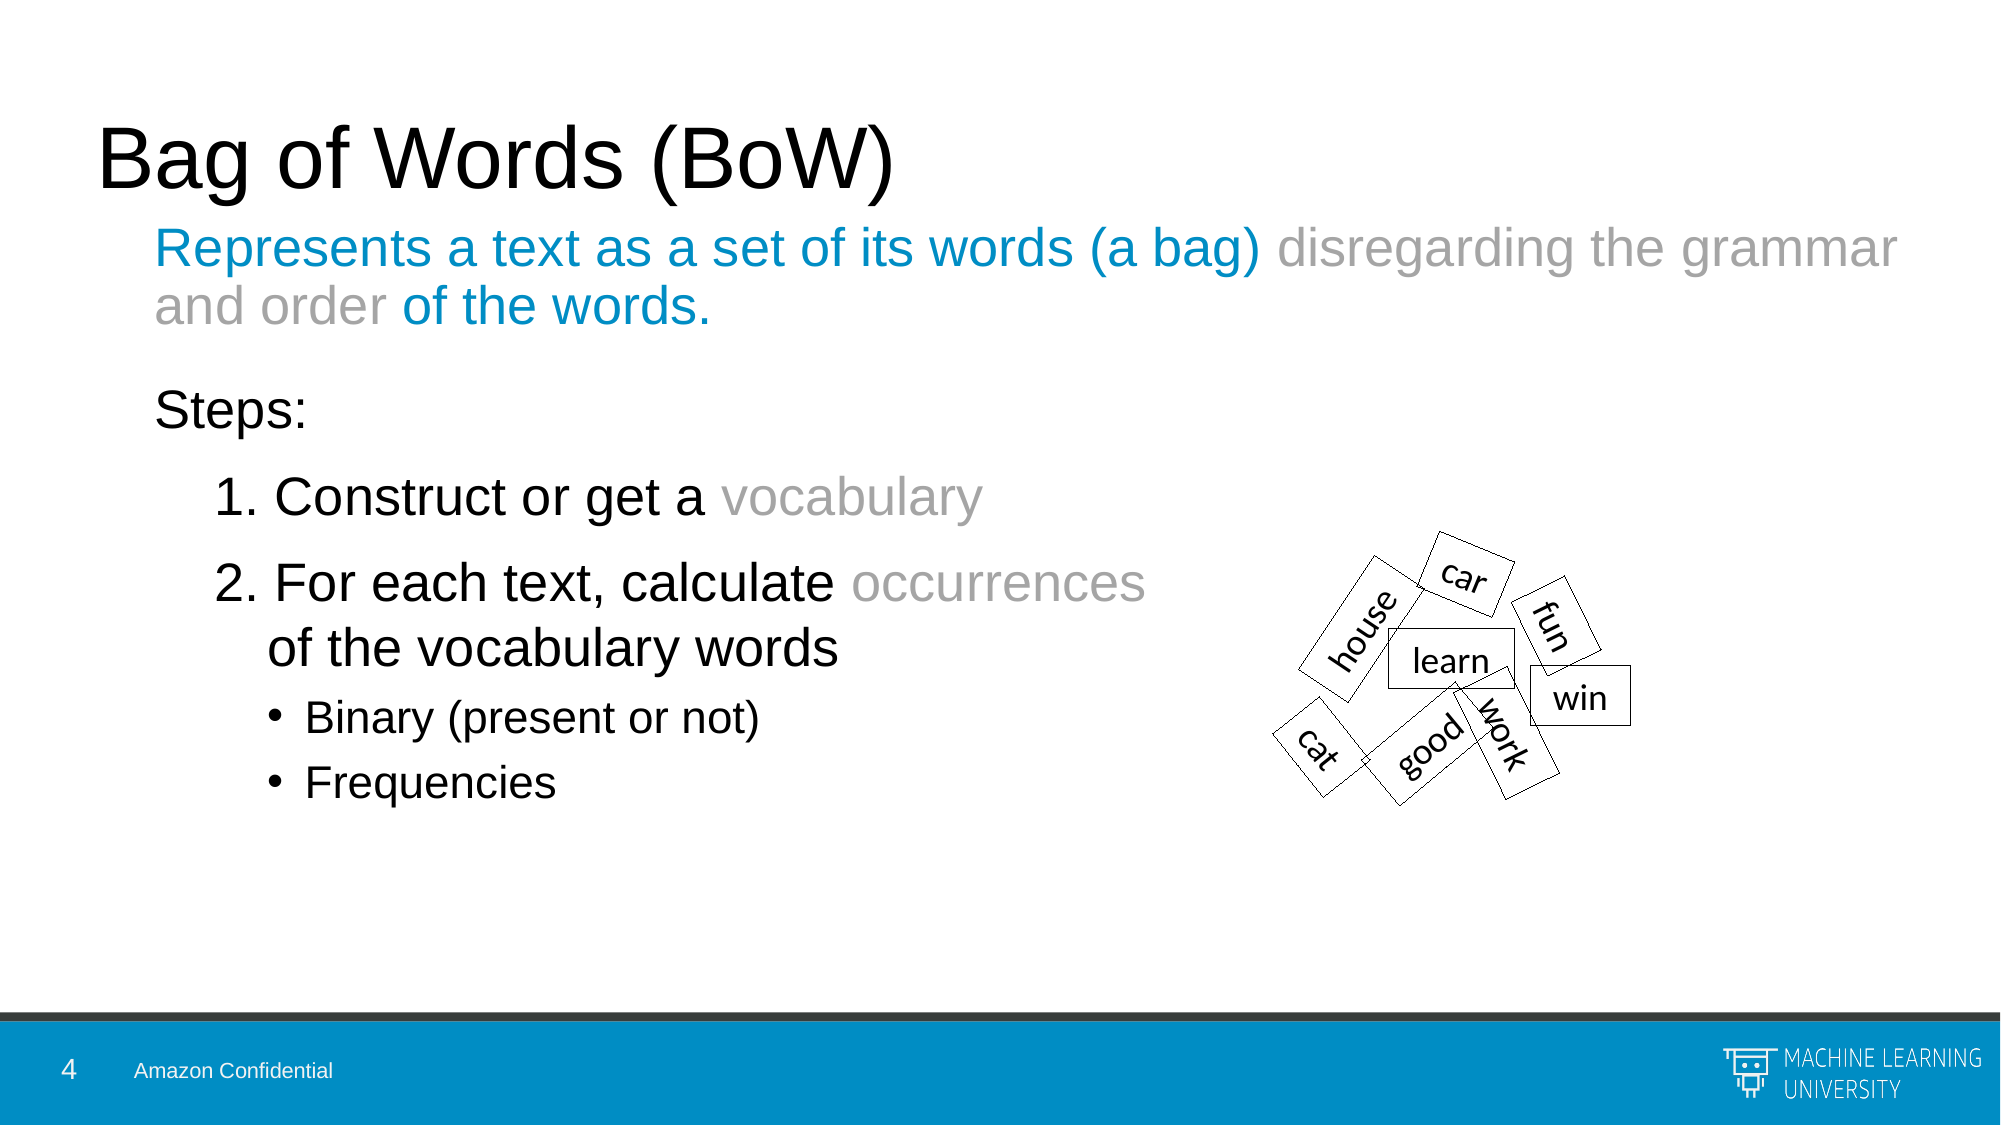

# Bag of Words (BoW)
Represents a text as a set of its words (a bag) disregarding the grammar and order of the words.

Steps:
    1. Construct or get a vocabulary
    2. For each text, calculate occurrences of the vocabulary words
Binary (present or not)
Frequencies
car
fun
house
learn
win
work
good
cat